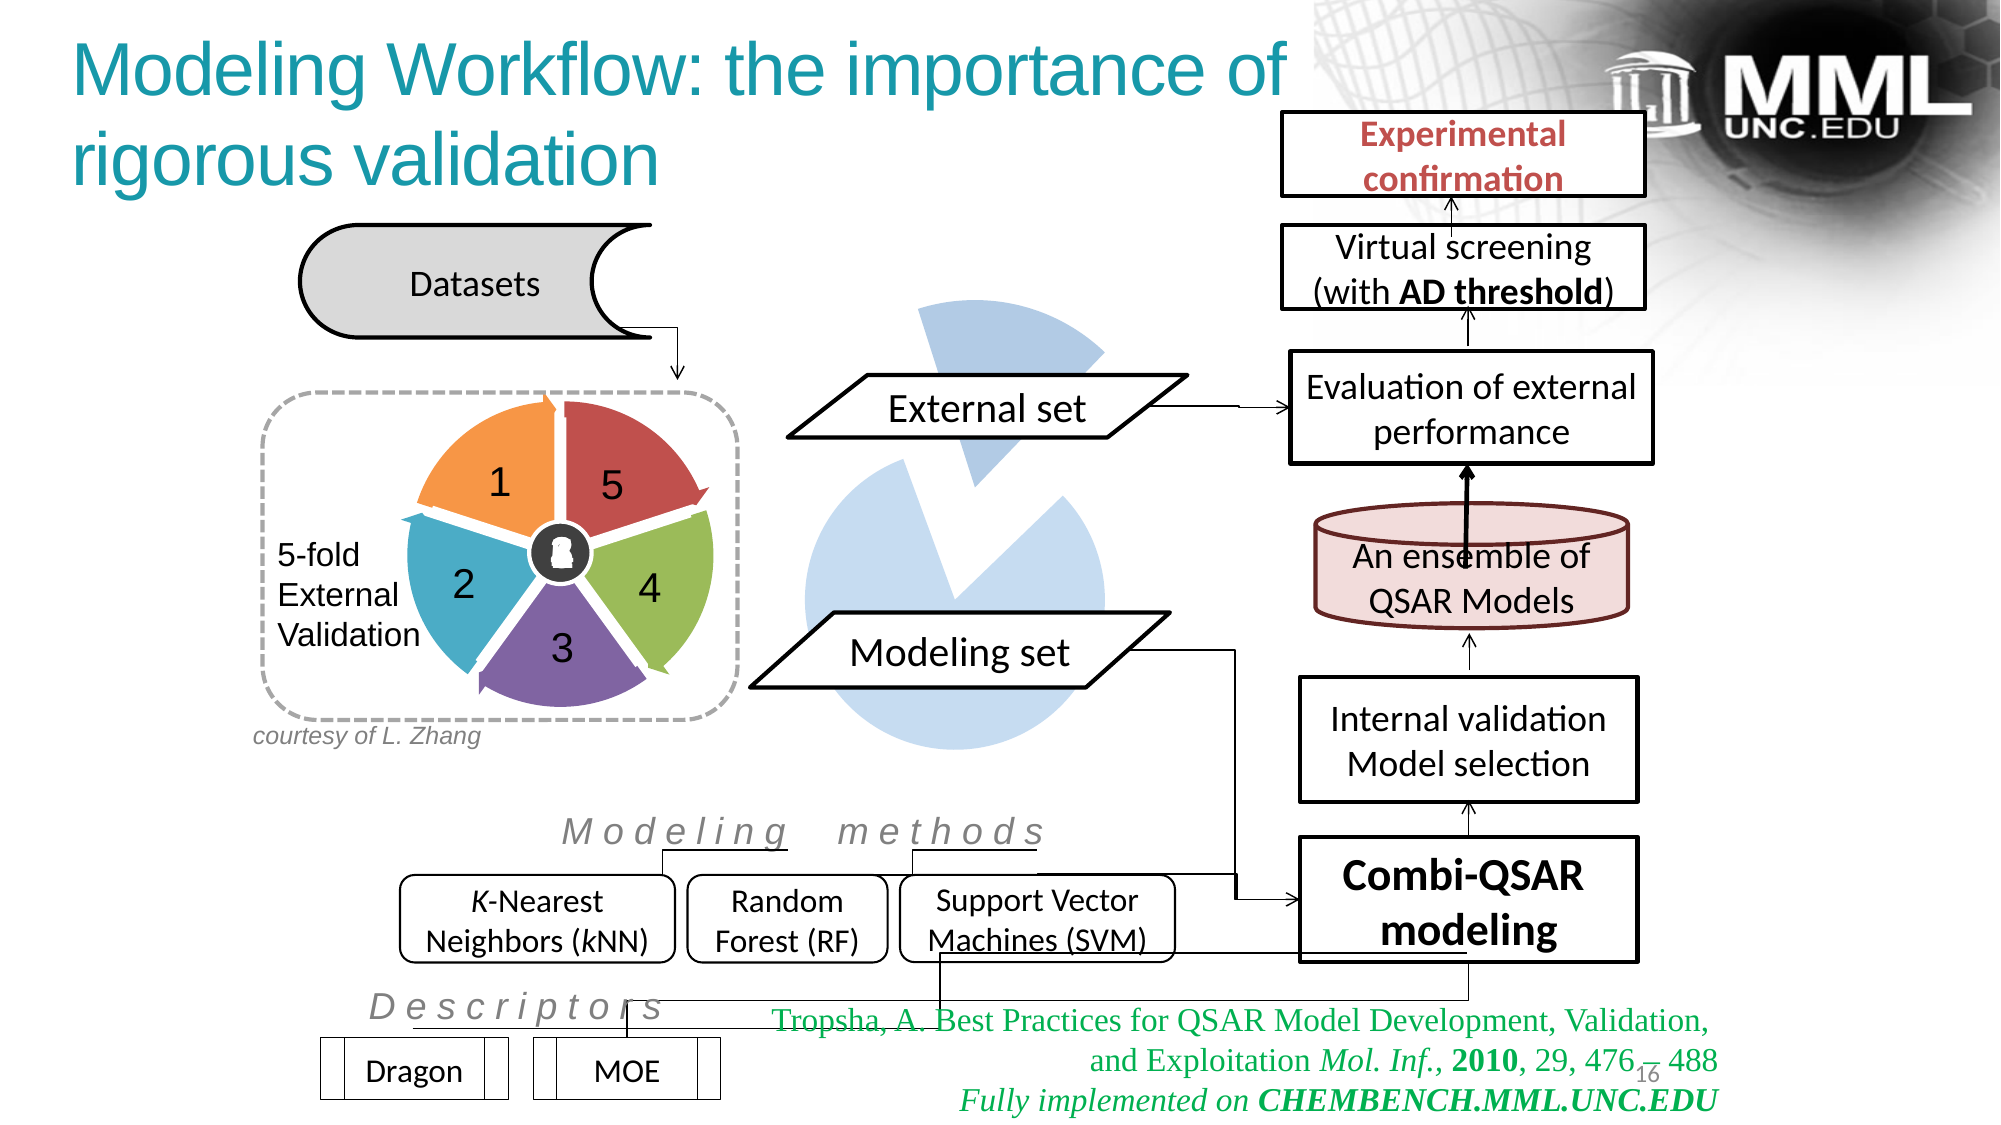

Modeling Workflow: the importance of rigorous validation
Experimental confirmation
Datasets
Virtual screening (with AD threshold)

External set

Modeling set
Evaluation of external performance

1
5
2
4
3
An ensemble of QSAR Models
2
3
1
5
4

5-fold External Validation
Internal validation
Model selection
courtesy of L. Zhang
Modeling  methods
Combi-QSAR
modeling
K-Nearest Neighbors (kNN)
Random Forest (RF)
Support Vector Machines (SVM)
Descriptors
Tropsha, A. Best Practices for QSAR Model Development, Validation,
and Exploitation Mol. Inf., 2010, 29, 476 – 488
Fully implemented on CHEMBENCH.MML.UNC.EDU
Dragon
MOE
16